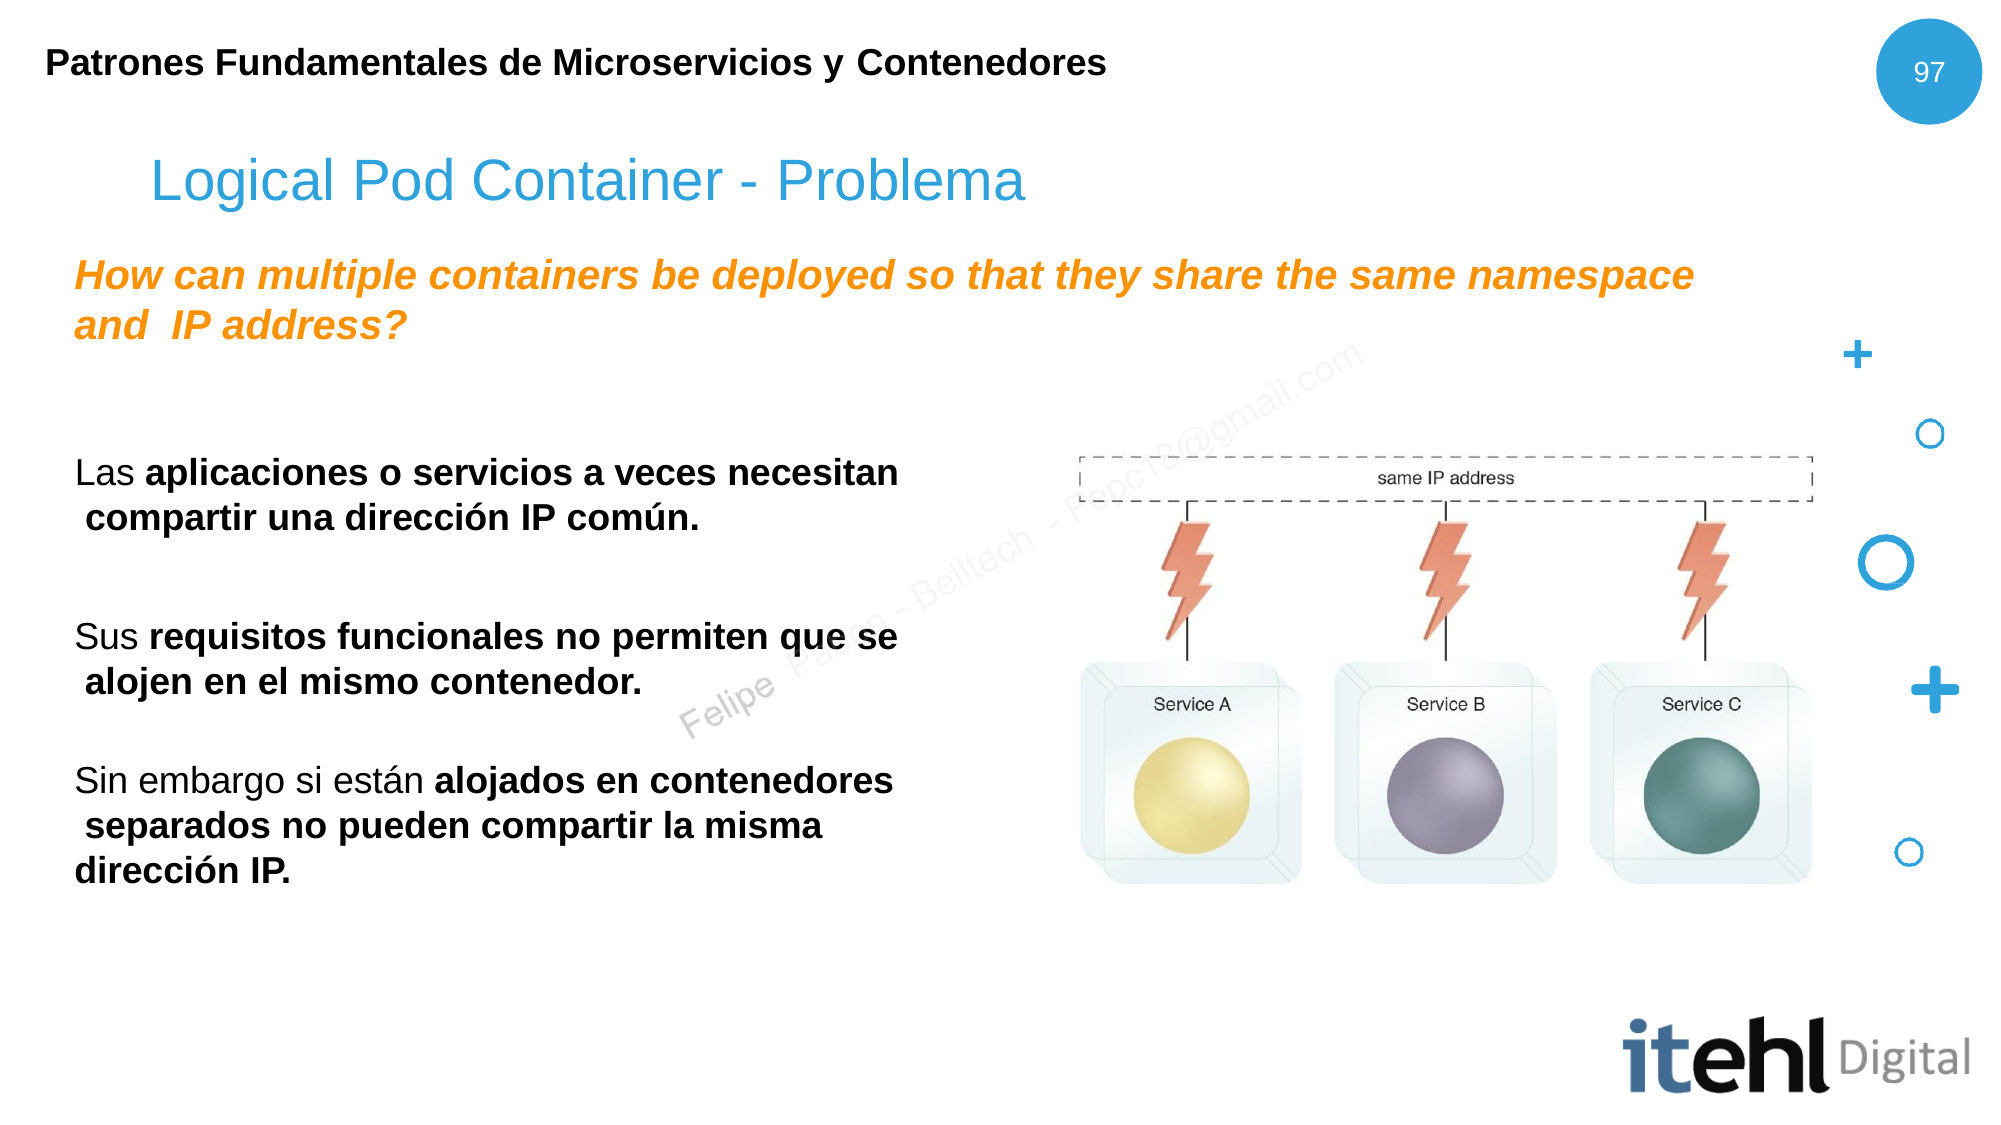

Patrones Fundamentales de Microservicios y Contenedores
97
# Logical Pod Container - Problema
How can multiple containers be deployed so that they share the same namespace and  IP address?

Las aplicaciones o servicios a veces necesitan  compartir una dirección IP común.

Sus requisitos funcionales no permiten que se  alojen en el mismo contenedor.

Sin embargo si están alojados en contenedores  separados no pueden compartir la misma  dirección IP.